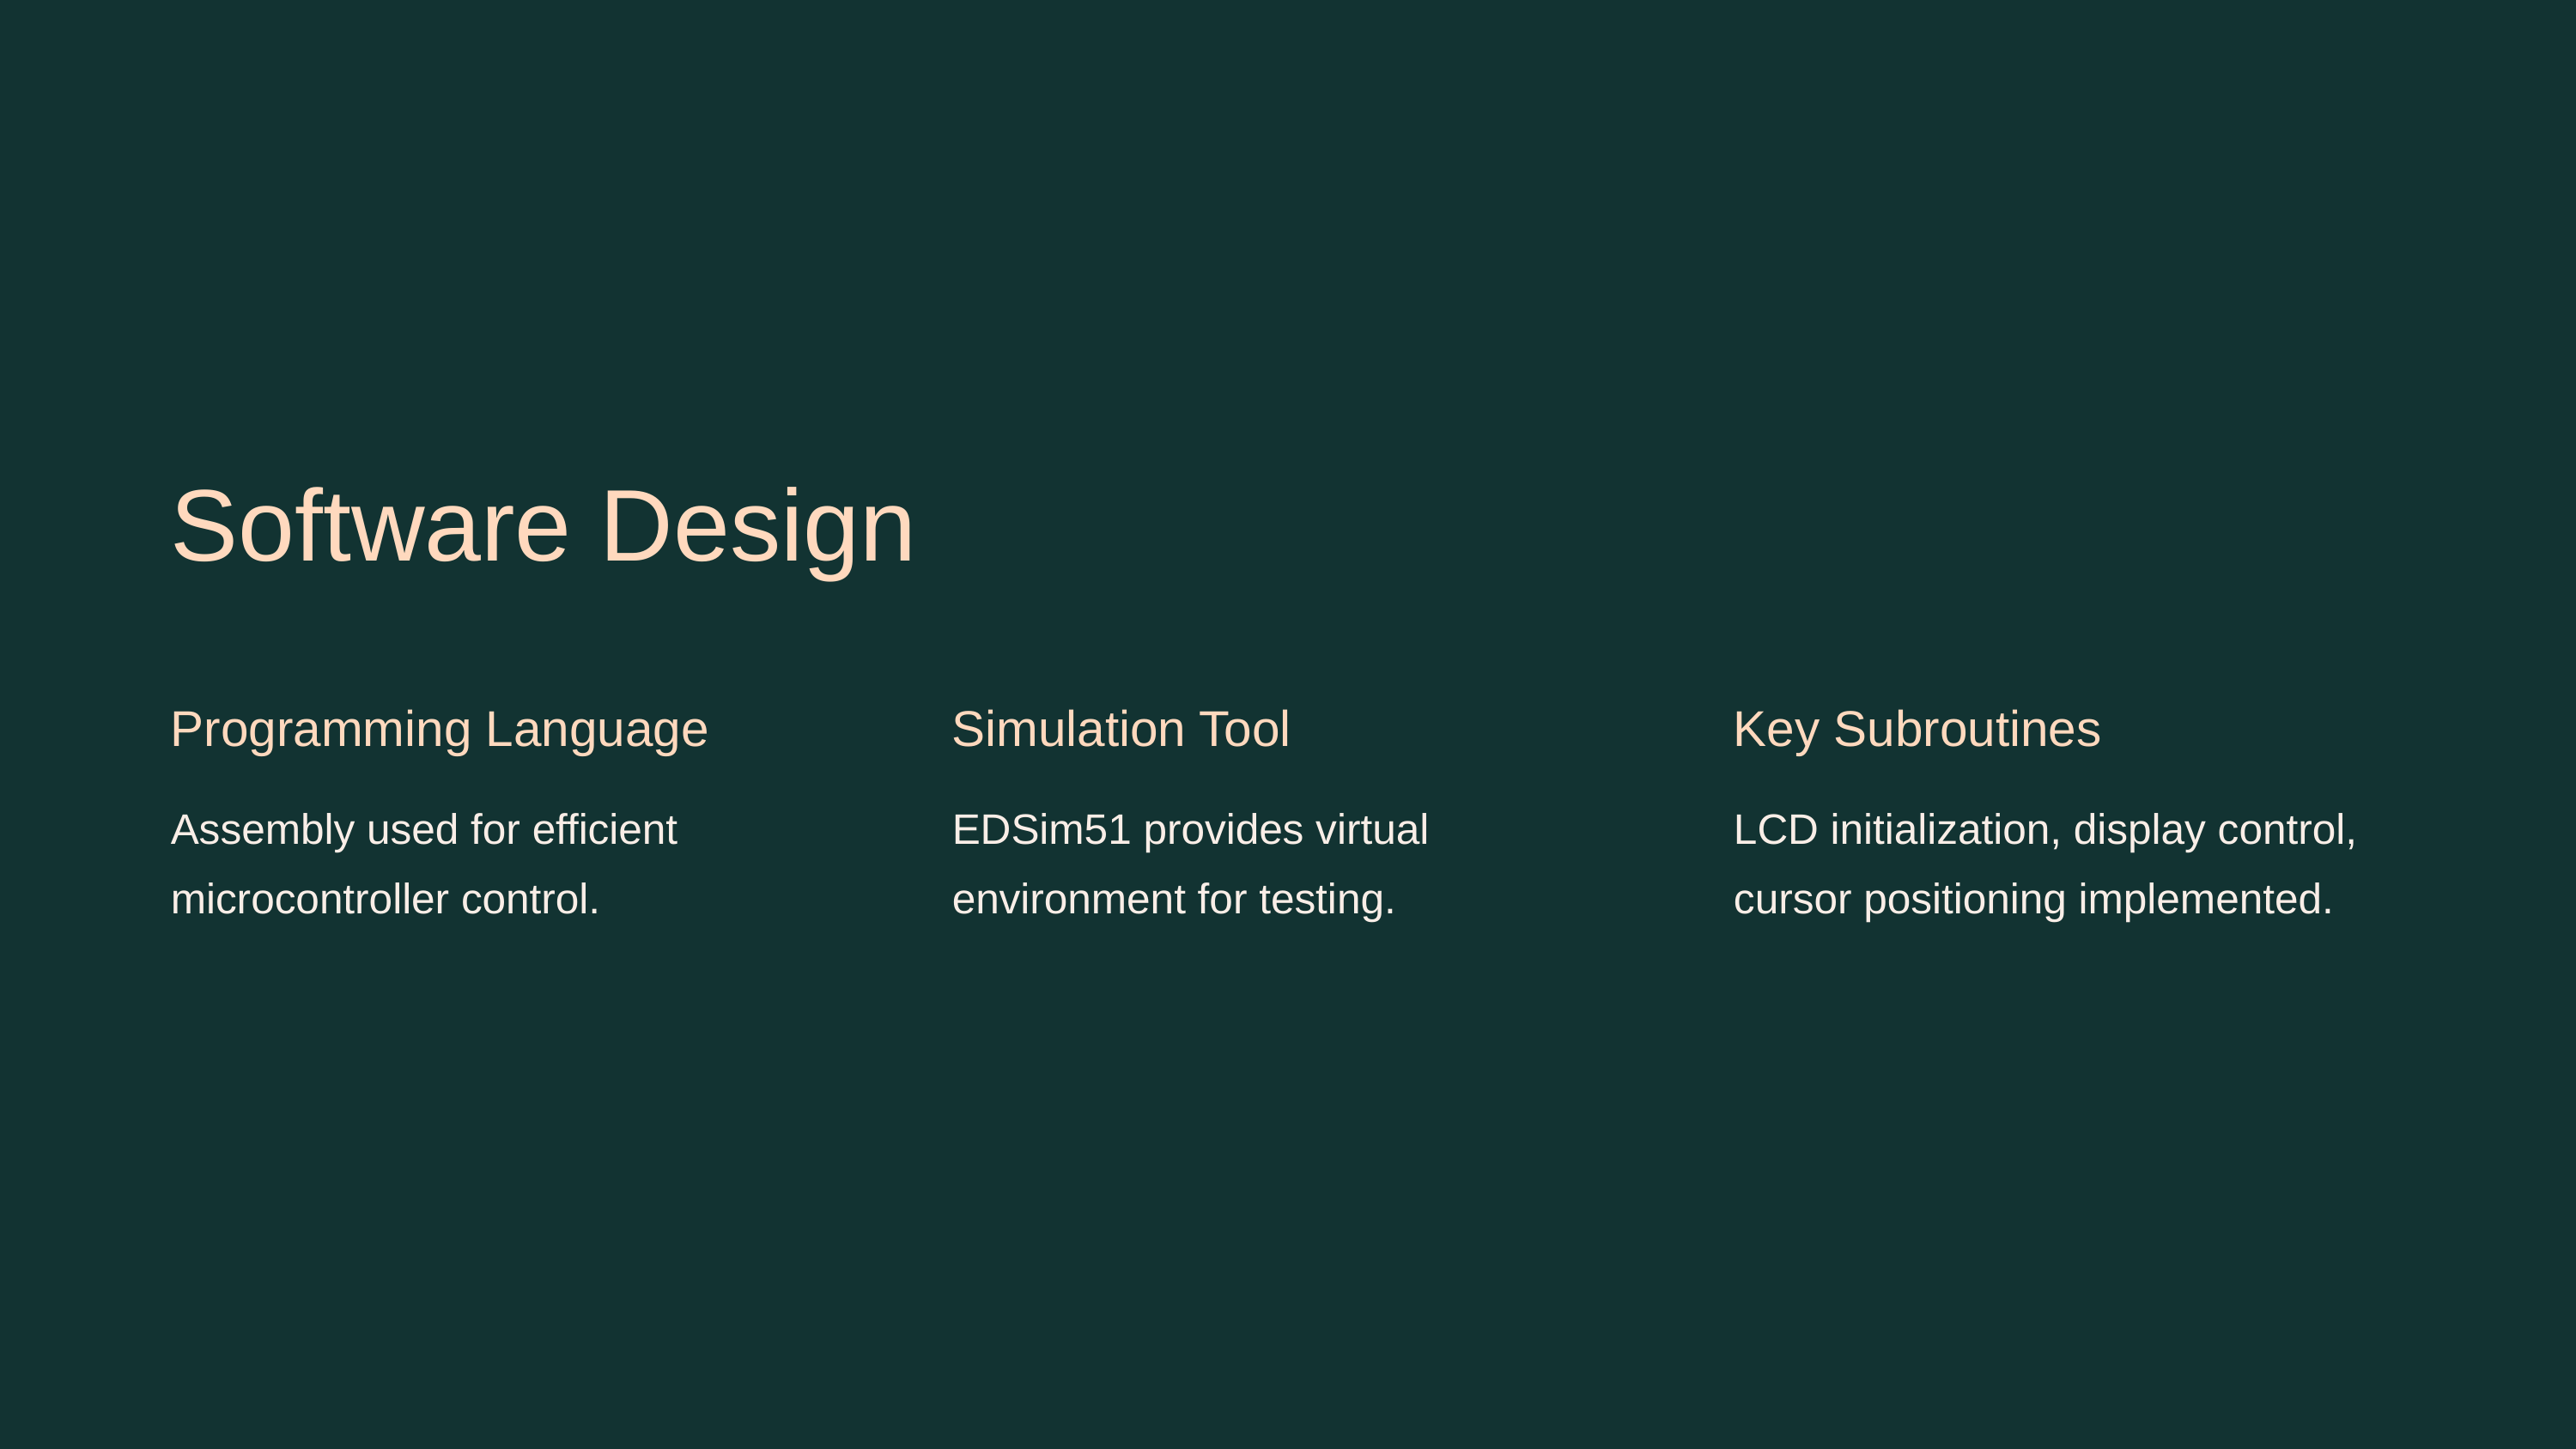

Software Design

Programming Language

Simulation Tool

Key Subroutines

Assembly used for efficient microcontroller control.

EDSim51 provides virtual environment for testing.

LCD initialization, display control, cursor positioning implemented.